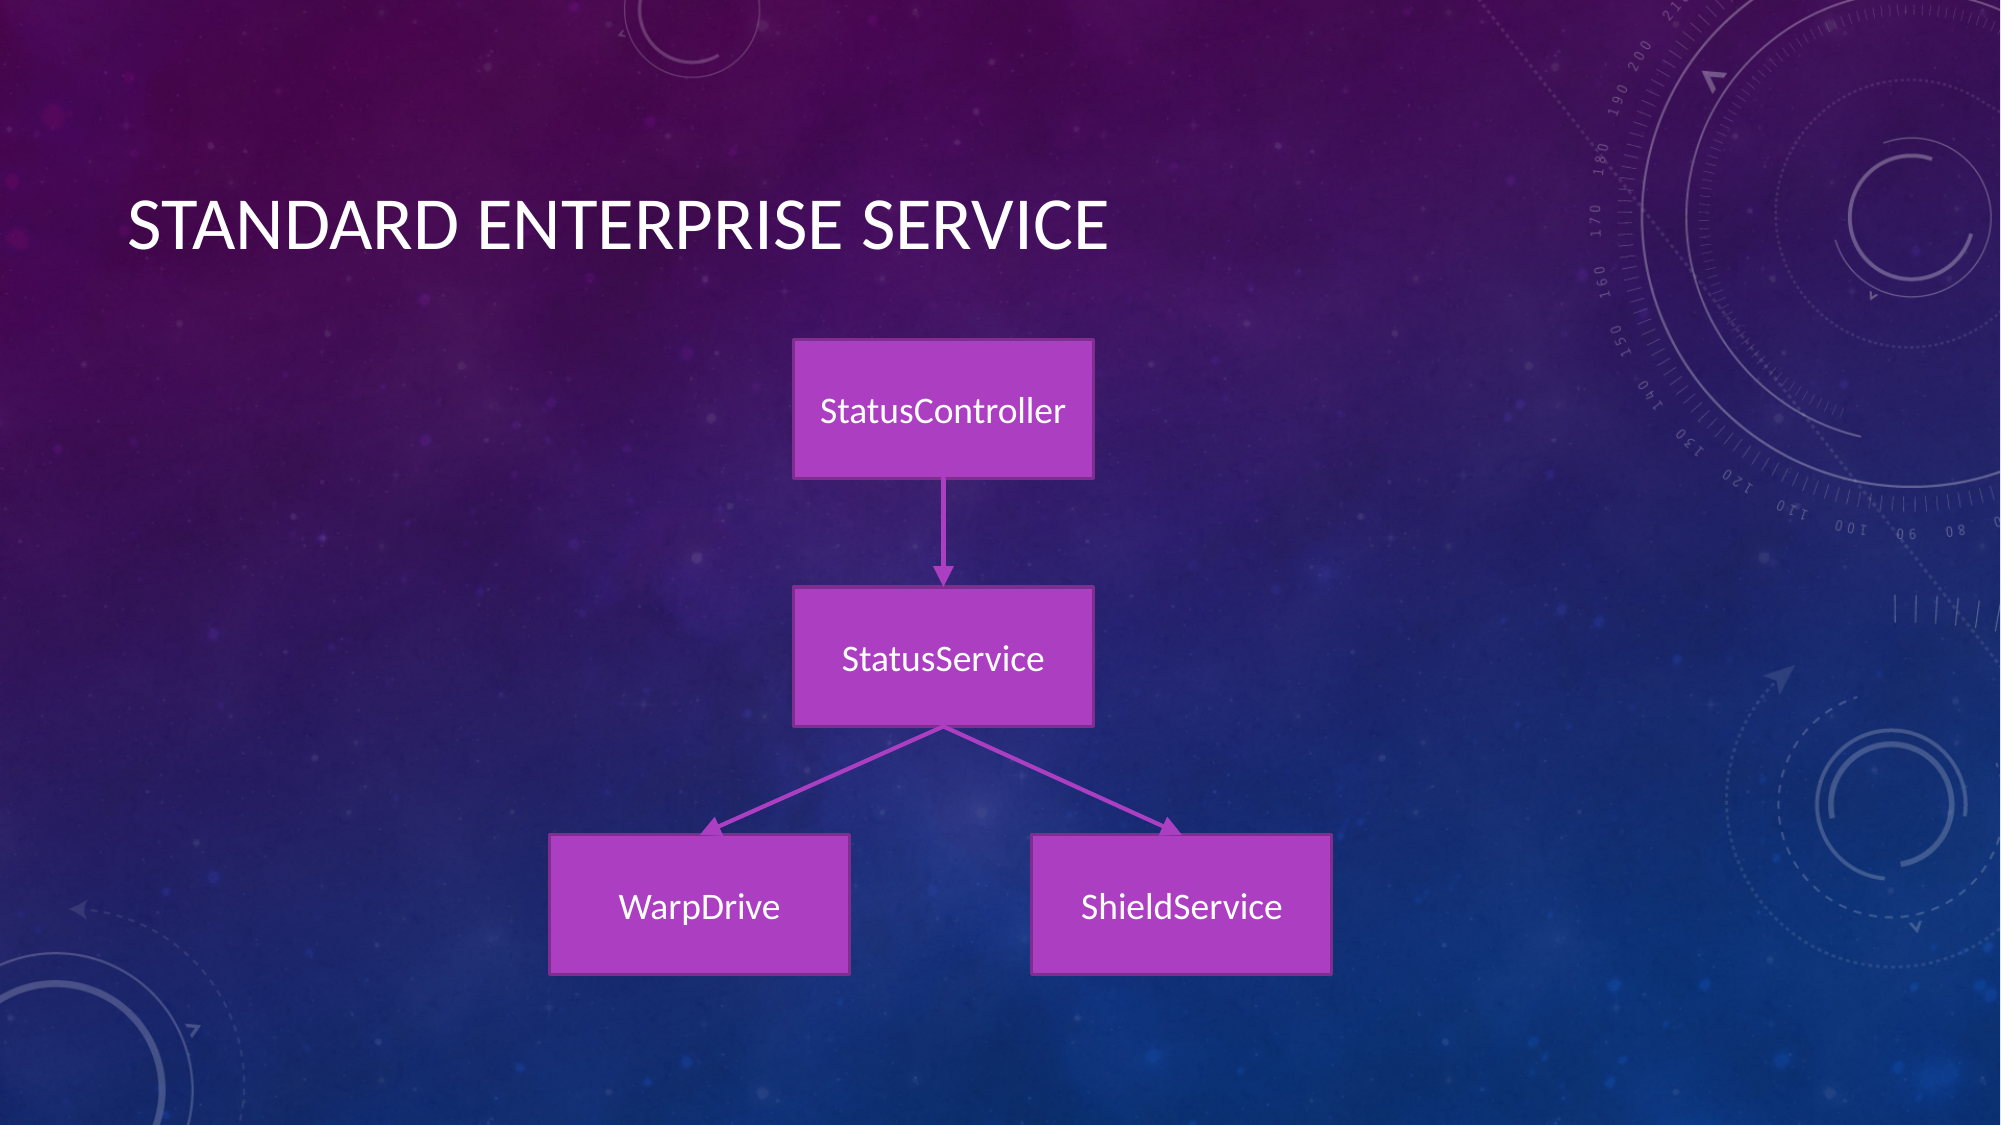

# Standard Enterprise Service
StatusController
StatusService
WarpDrive
ShieldService